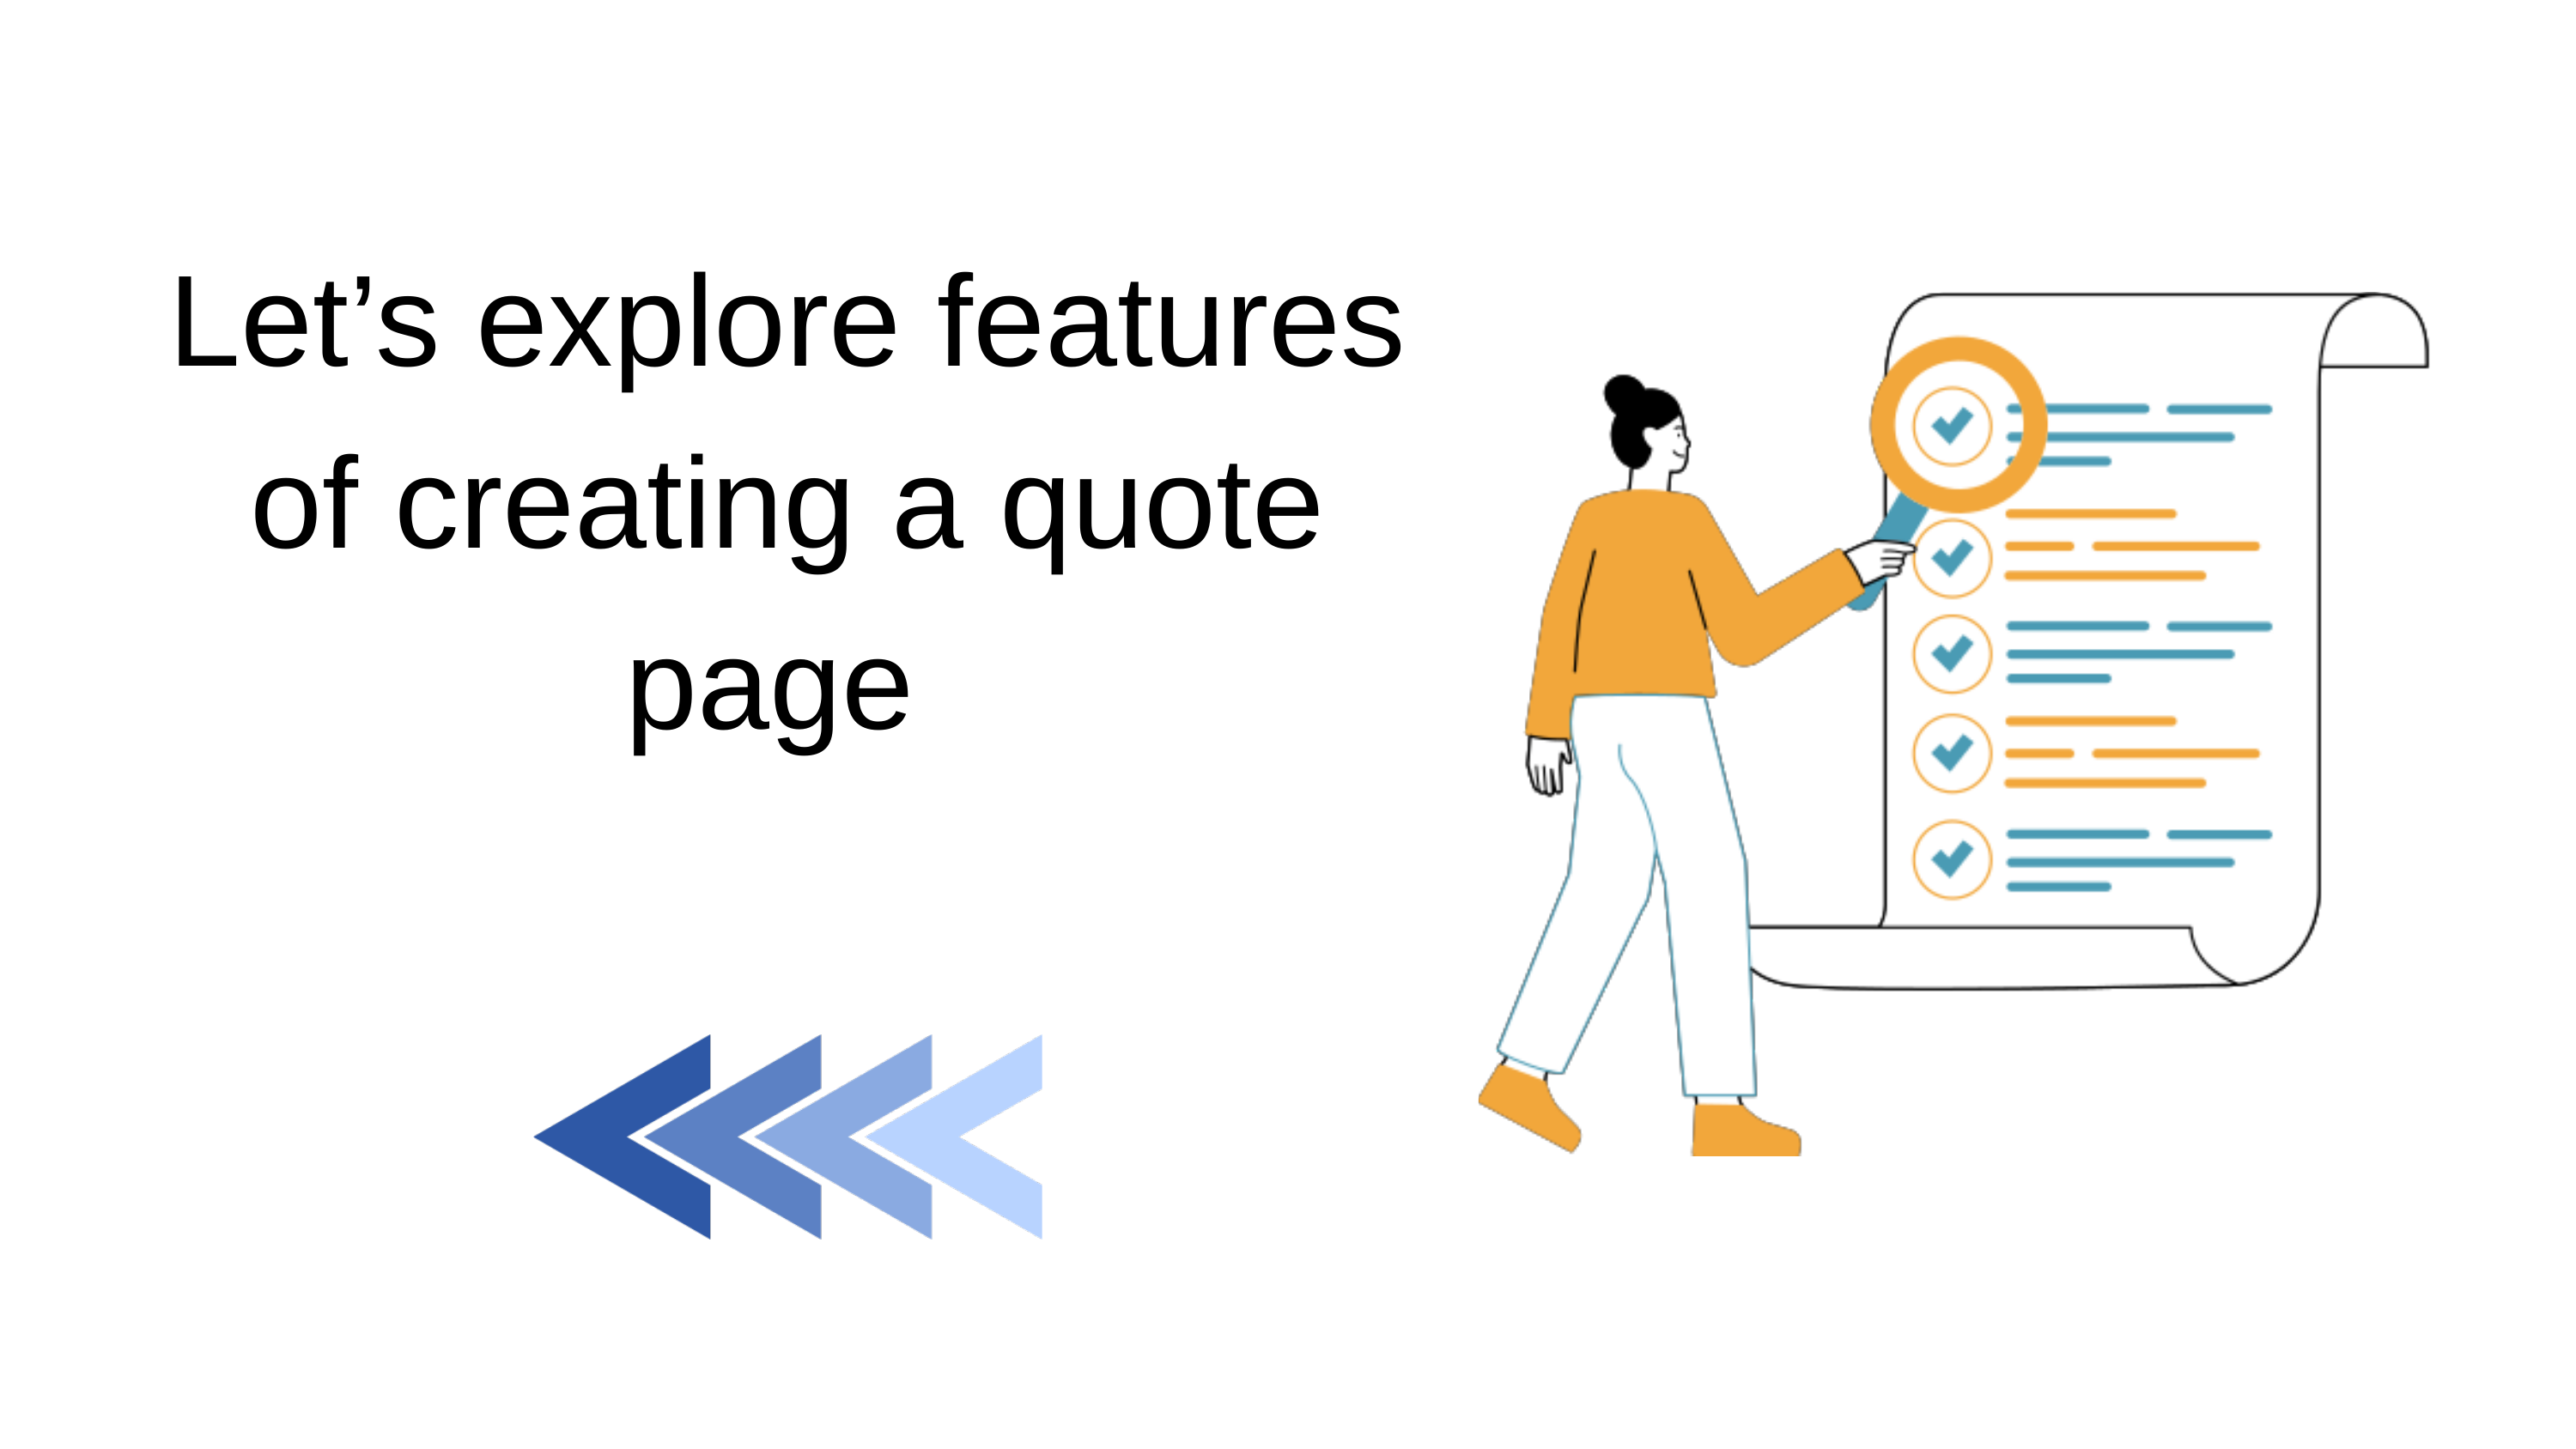

Let’s explore features of creating a quote page